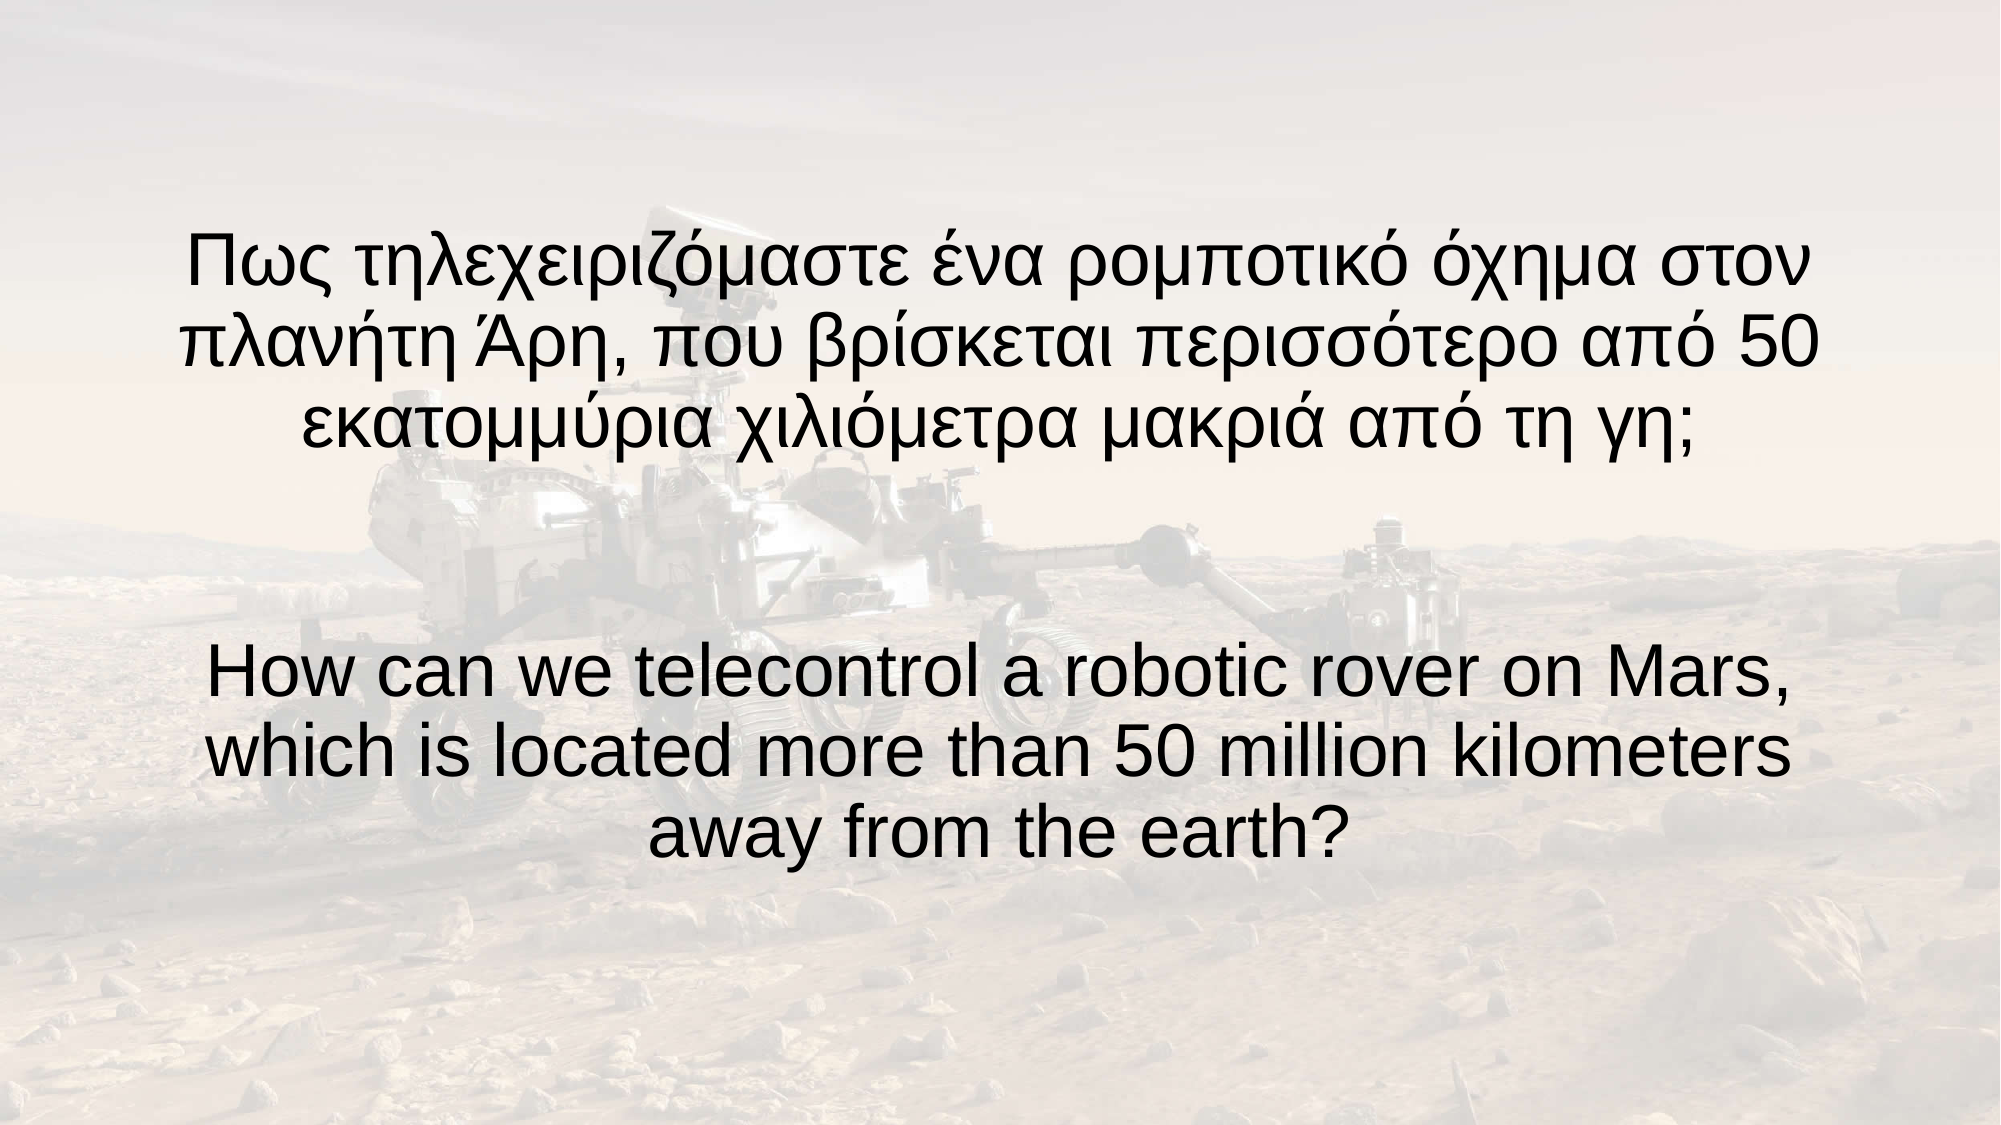

Πως τηλεχειριζόμαστε ένα ρομποτικό όχημα στον πλανήτη Άρη, που βρίσκεται περισσότερο από 50 εκατομμύρια χιλιόμετρα μακριά από τη γη;

How can we telecontrol a robotic rover on Mars, which is located more than 50 million kilometers away from the earth?